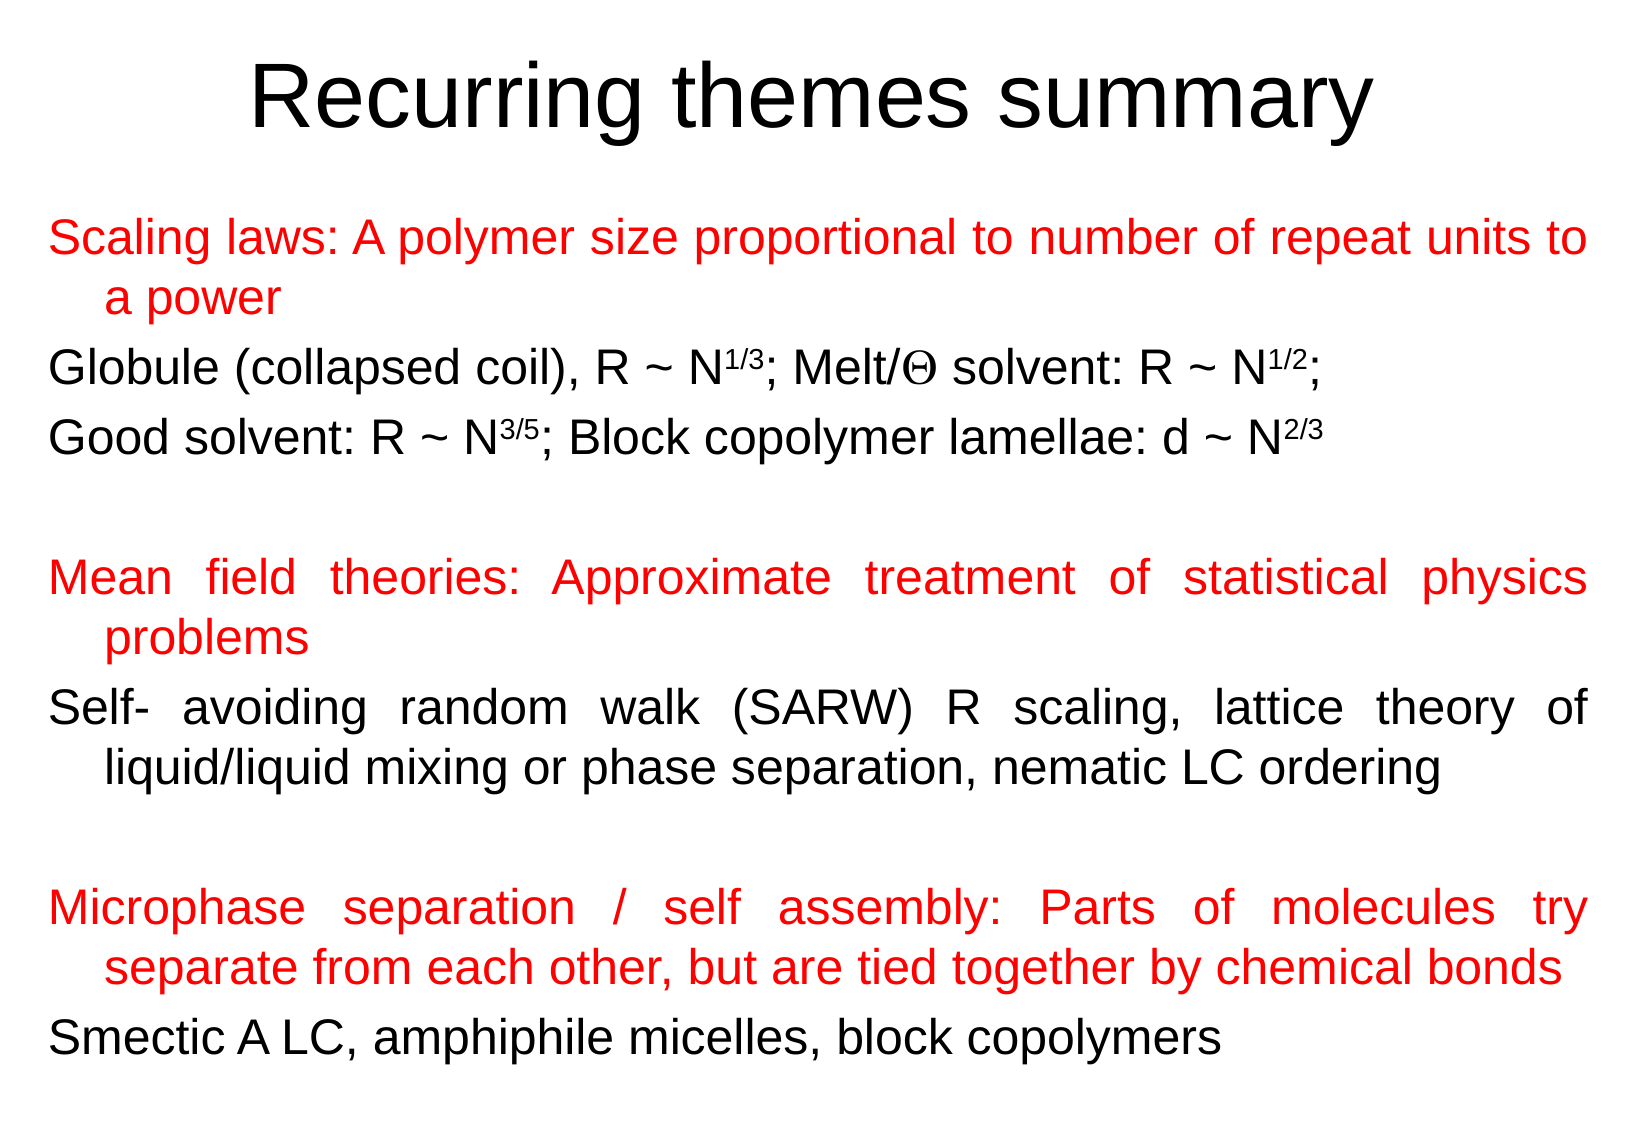

# Recurring themes summary

Scaling laws: A polymer size proportional to number of repeat units to a power
Globule (collapsed coil), R ~ N1/3; Melt/Θ solvent: R ~ N1/2;
Good solvent: R ~ N3/5; Block copolymer lamellae: d ~ N2/3

Mean field theories: Approximate treatment of statistical physics problems
Self- avoiding random walk (SARW) R scaling, lattice theory of liquid/liquid mixing or phase separation, nematic LC ordering

Microphase separation / self assembly: Parts of molecules try separate from each other, but are tied together by chemical bonds
Smectic A LC, amphiphile micelles, block copolymers